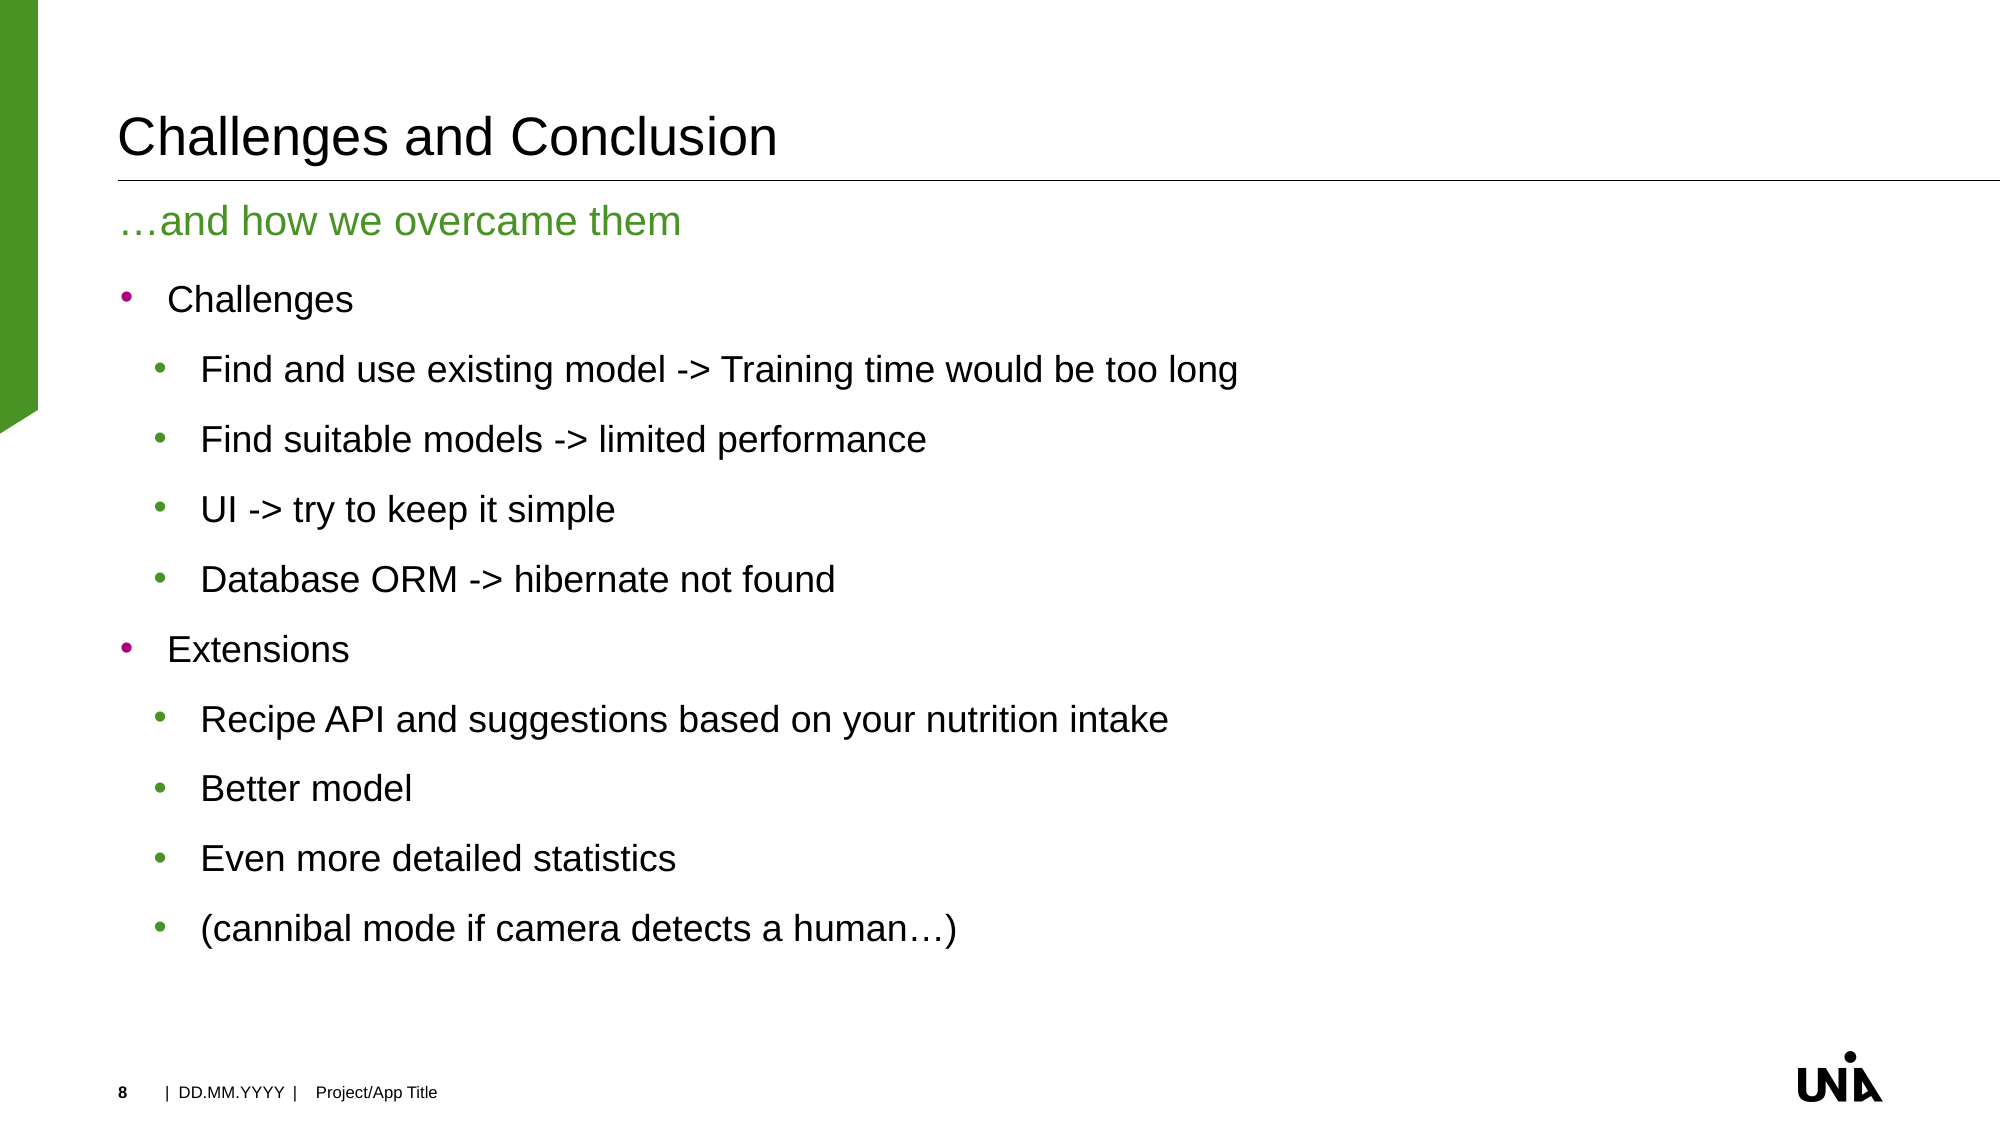

# Challenges and Conclusion
…and how we overcame them
Challenges
Find and use existing model -> Training time would be too long
Find suitable models -> limited performance
UI -> try to keep it simple
Database ORM -> hibernate not found
Extensions
Recipe API and suggestions based on your nutrition intake
Better model
Even more detailed statistics
(cannibal mode if camera detects a human…)

8
|  DD.MM.YYYY
|    Project/App Title